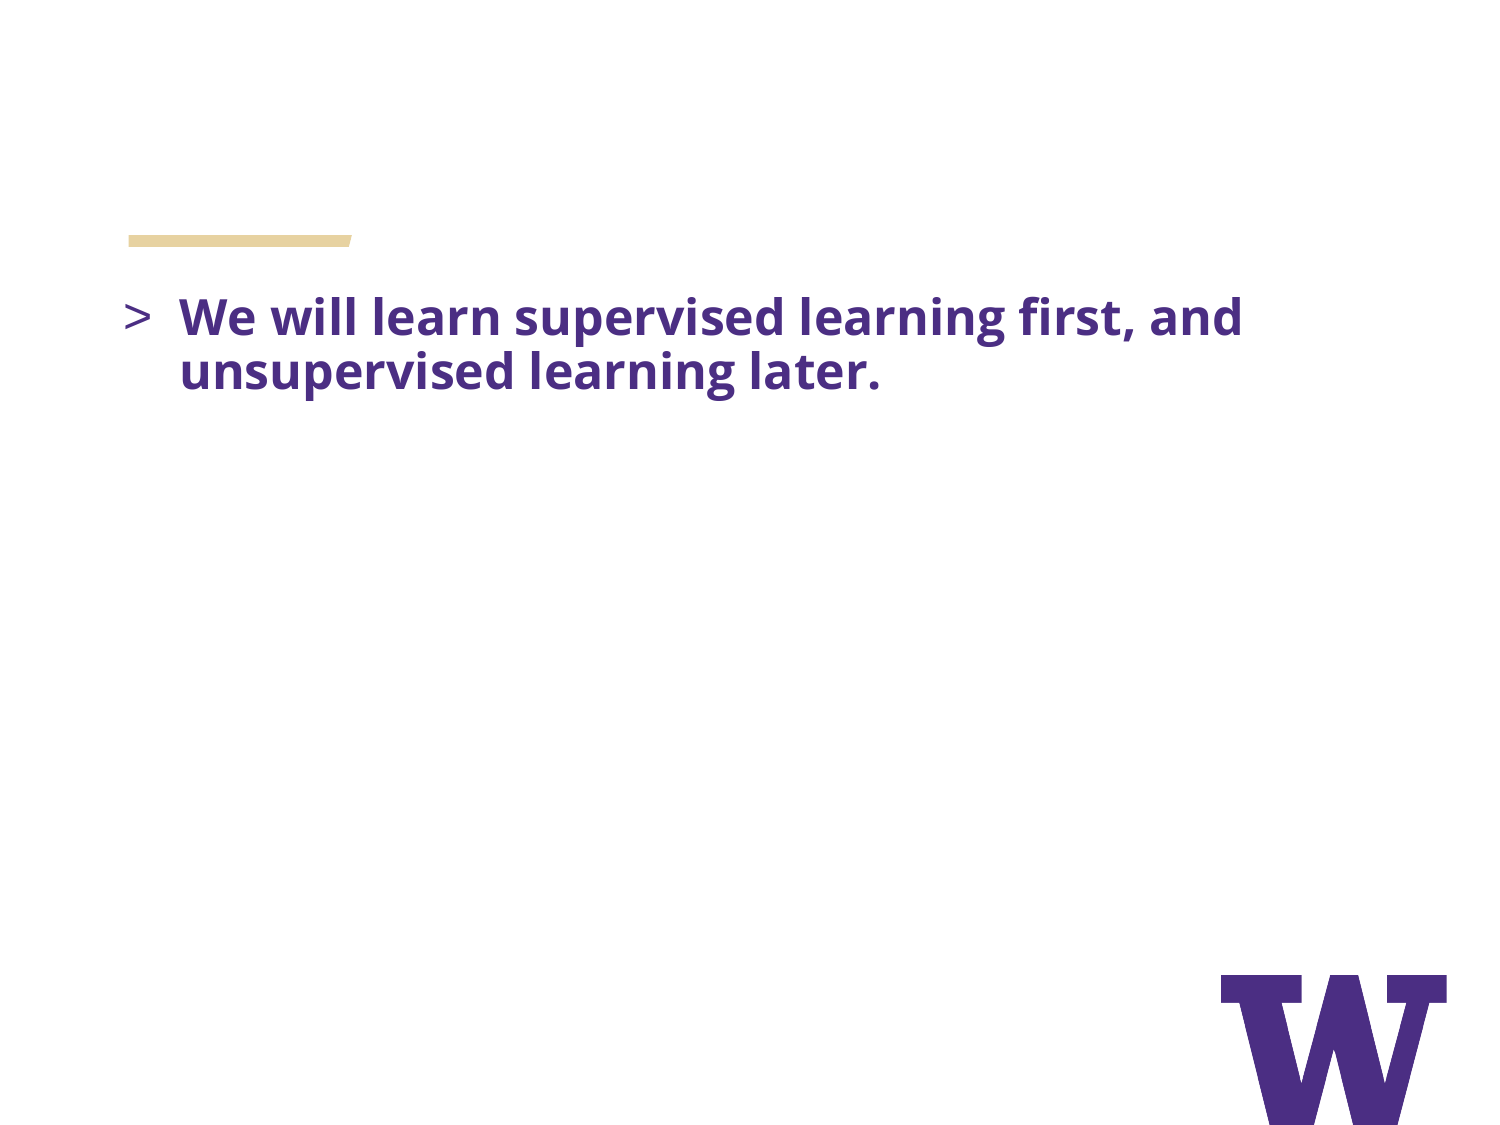

We will learn supervised learning first, and unsupervised learning later.